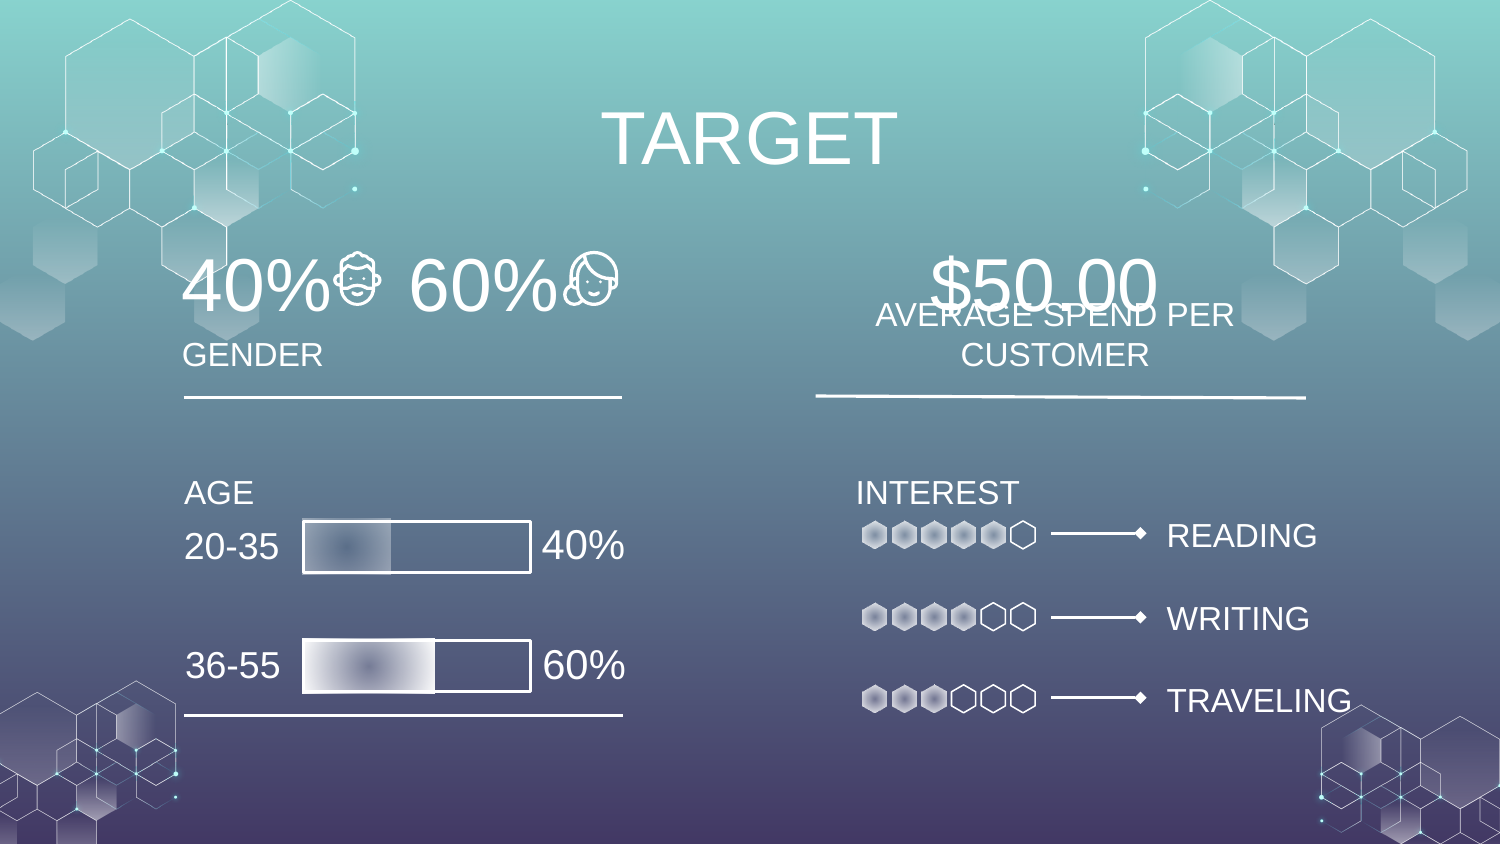

# TARGET
40%
60%
$50.00

GENDER
AVERAGE SPEND PER CUSTOMER

INTEREST
AGE

READING

20-35
40%

WRITING

36-55
60%
TRAVELING